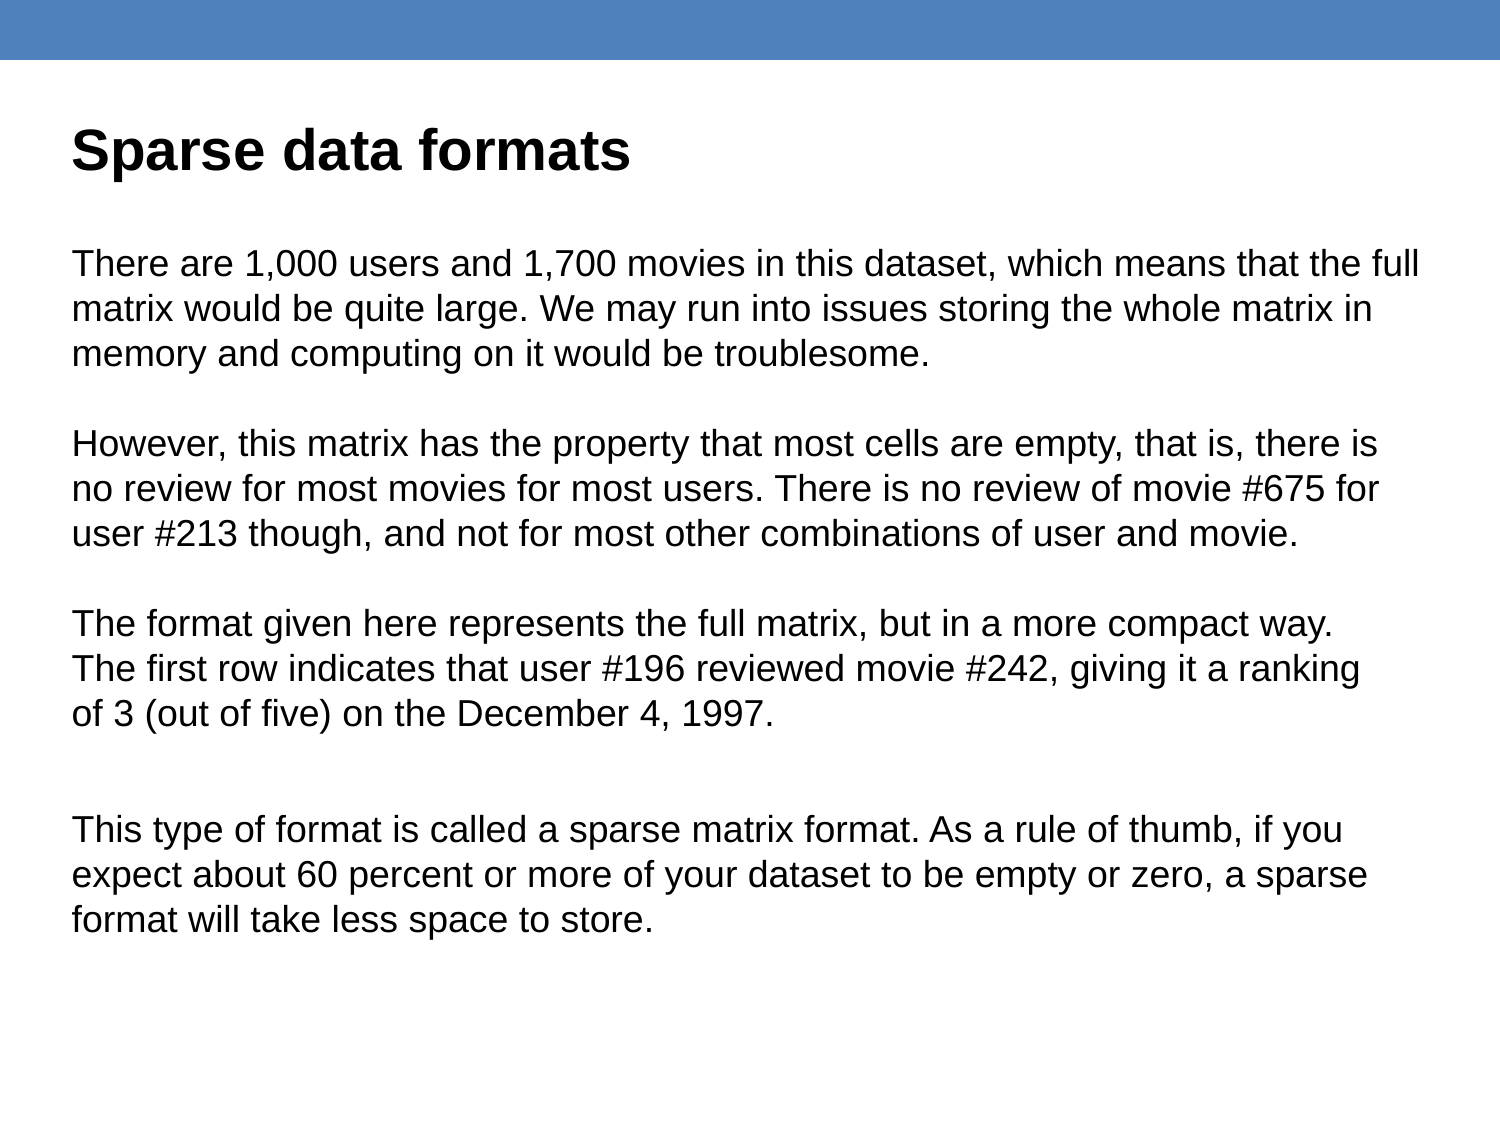

Sparse data formats
There are 1,000 users and 1,700 movies in this dataset, which means that the full
matrix would be quite large. We may run into issues storing the whole matrix in
memory and computing on it would be troublesome.

However, this matrix has the property that most cells are empty, that is, there is no review for most movies for most users. There is no review of movie #675 for user #213 though, and not for most other combinations of user and movie.
The format given here represents the full matrix, but in a more compact way.
The first row indicates that user #196 reviewed movie #242, giving it a ranking
of 3 (out of five) on the December 4, 1997.
This type of format is called a sparse matrix format. As a rule of thumb, if you expect about 60 percent or more of your dataset to be empty or zero, a sparse format will take less space to store.